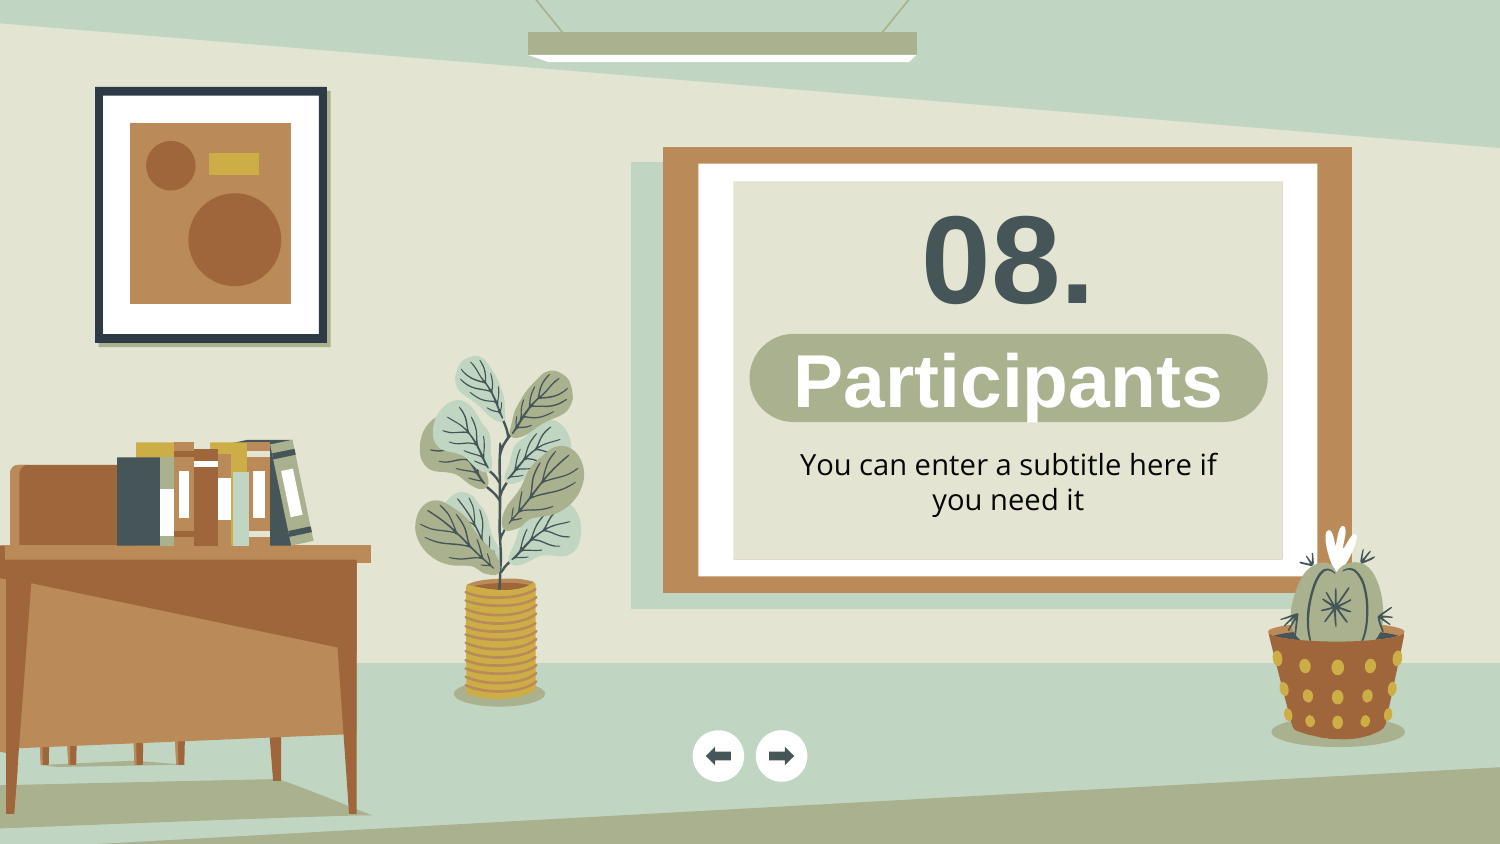

08.

# Participants

You can enter a subtitle here if you need it